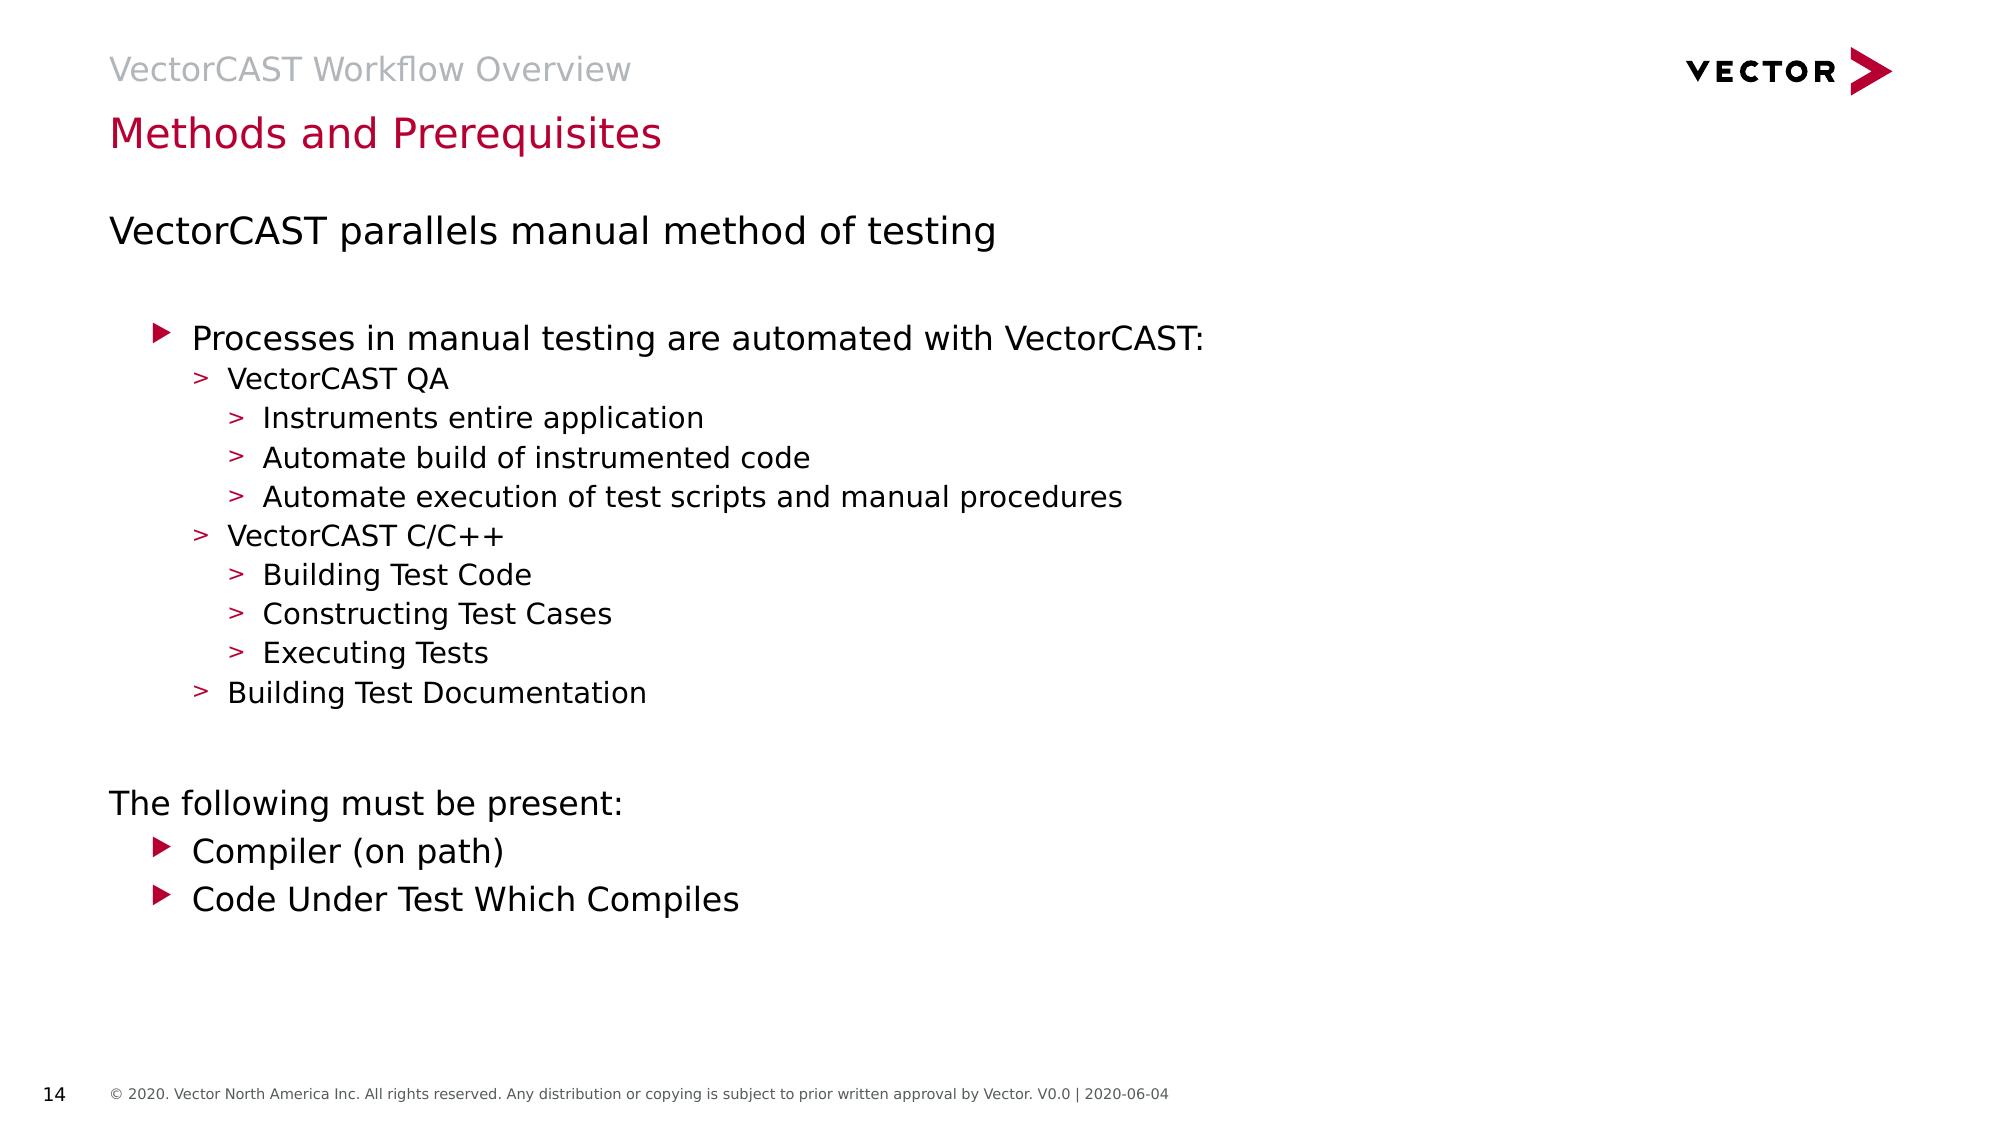

# VectorCAST Workflow Overview
Methods and Prerequisites
VectorCAST parallels manual method of testing

Processes in manual testing are automated with VectorCAST:
VectorCAST QA
Instruments entire application
Automate build of instrumented code
Automate execution of test scripts and manual procedures
VectorCAST C/C++
Building Test Code
Constructing Test Cases
Executing Tests
Building Test Documentation

The following must be present:
Compiler (on path)
Code Under Test Which Compiles